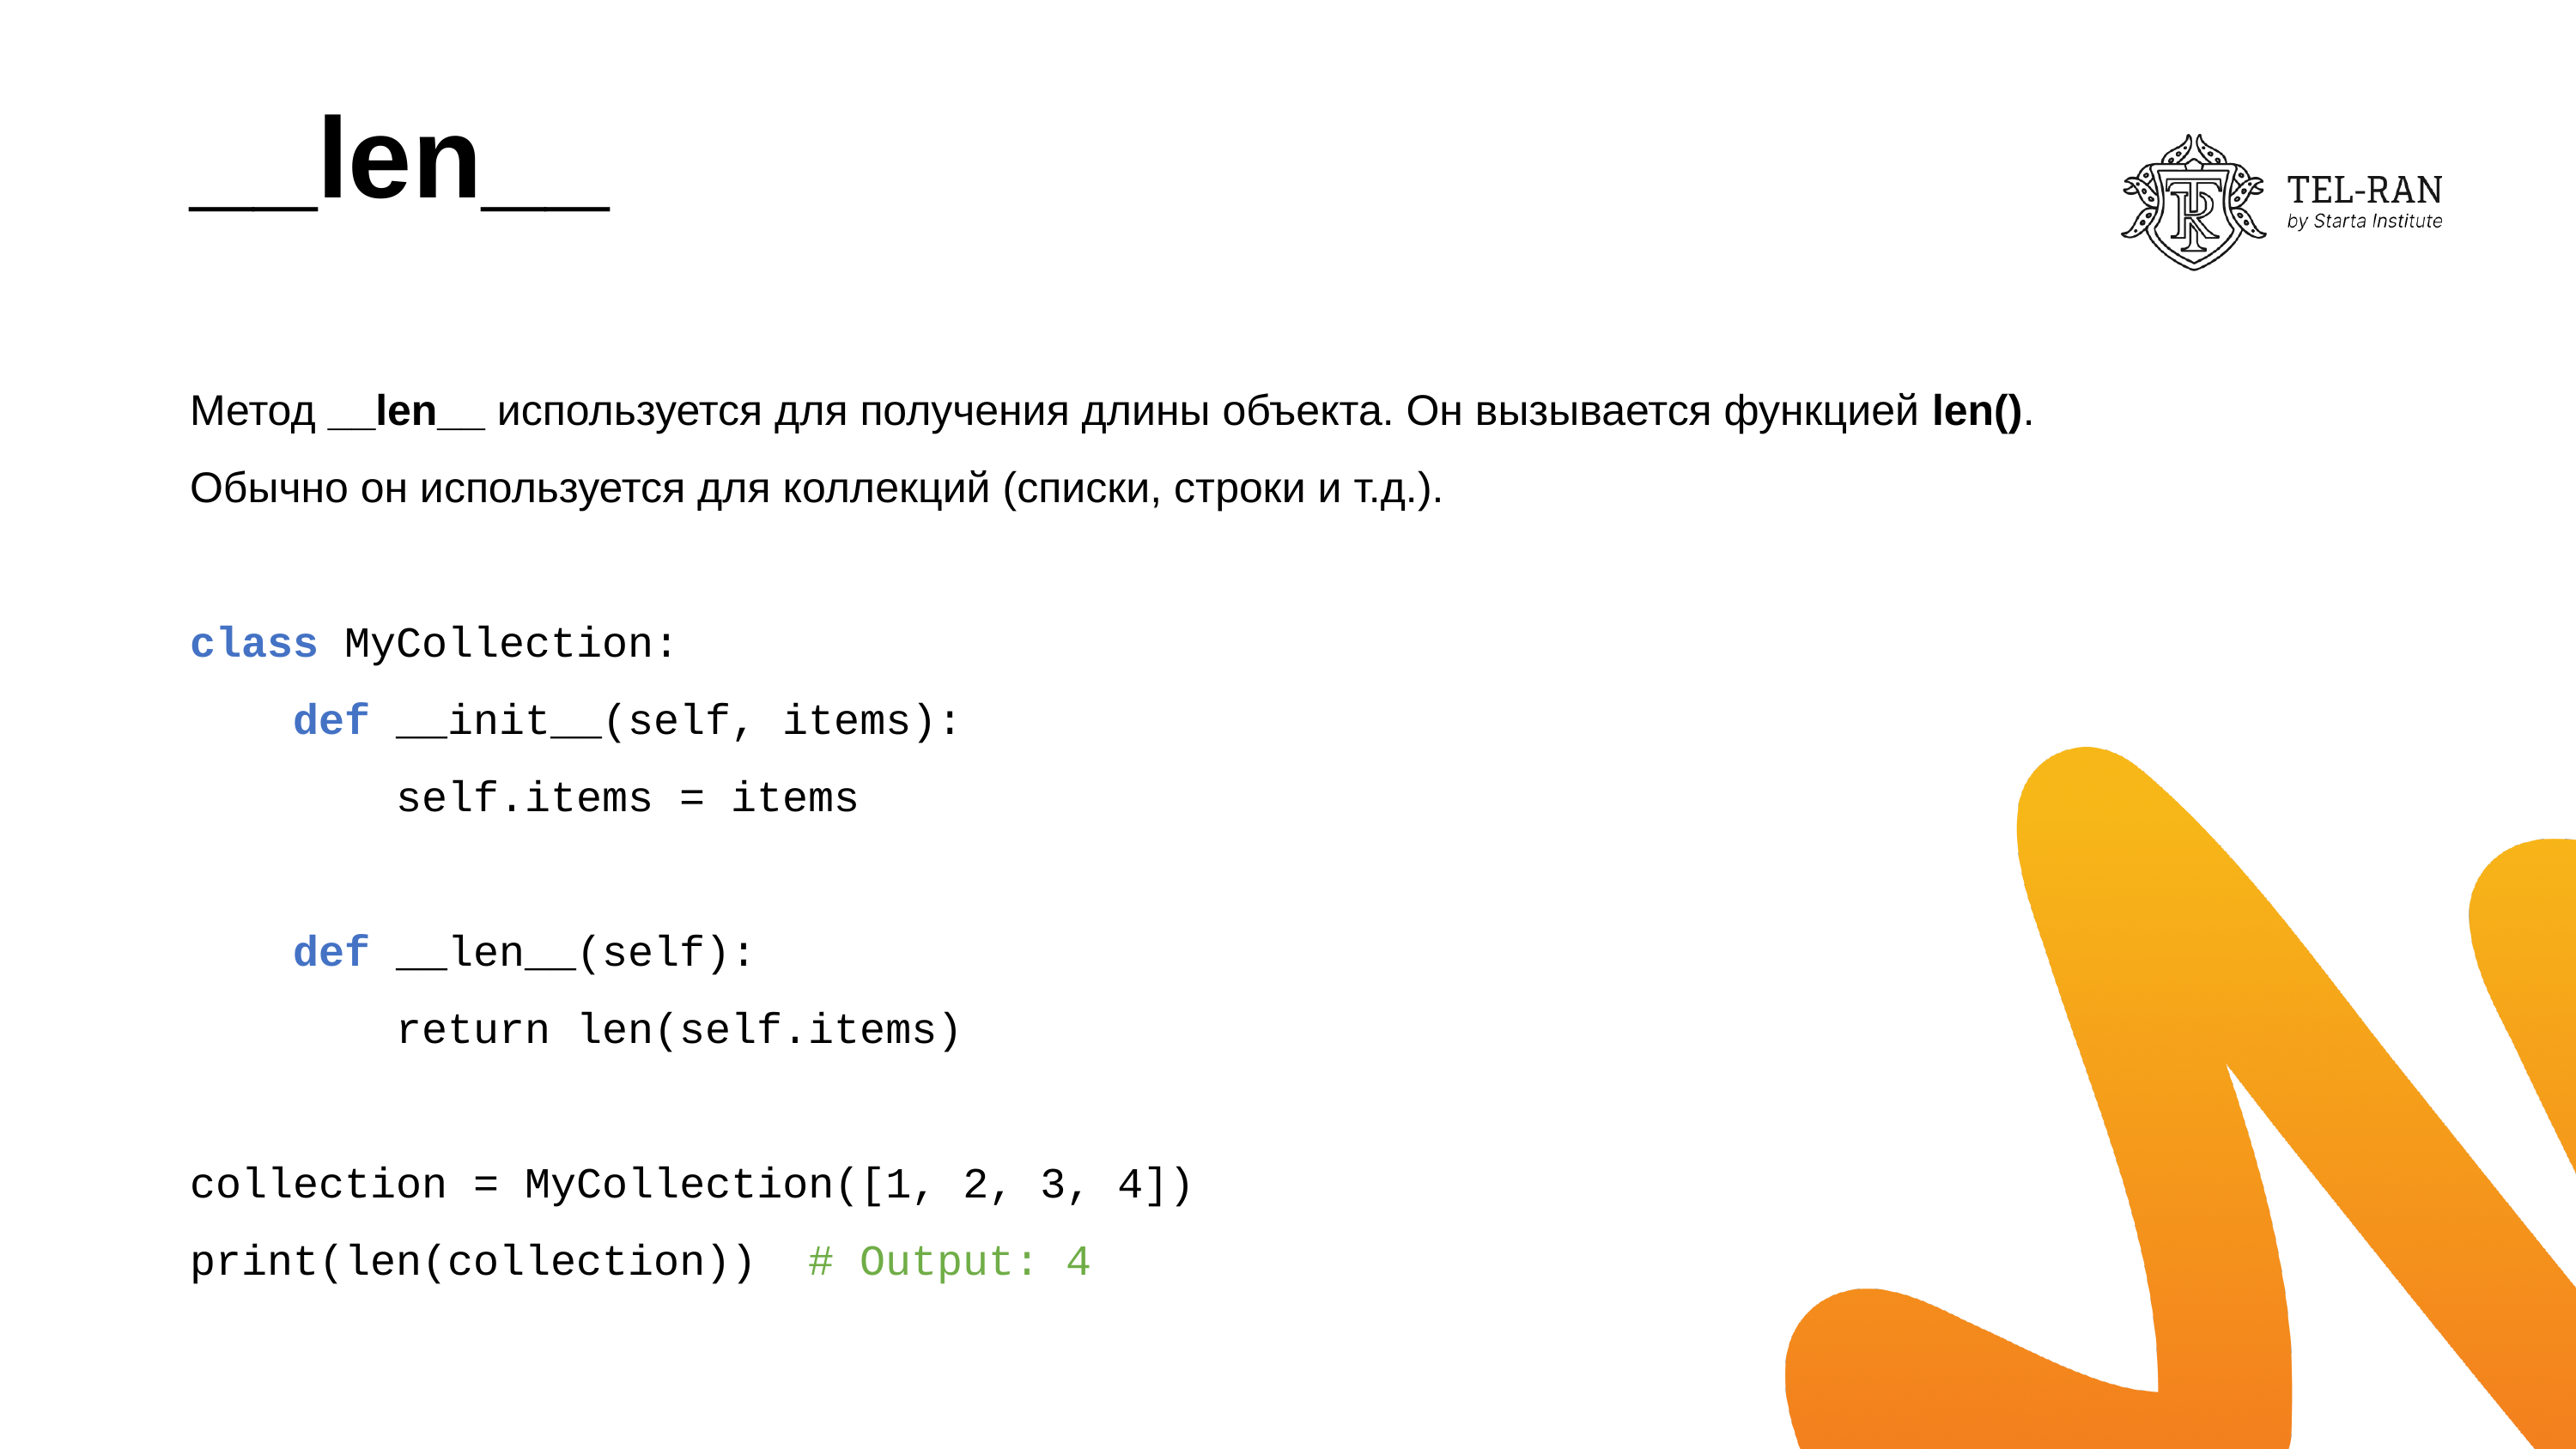

# __len__
Метод __len__ используется для получения длины объекта. Он вызывается функцией len().
Обычно он используется для коллекций (списки, строки и т.д.).

class MyCollection:
    def __init__(self, items):
        self.items = items

    def __len__(self):
        return len(self.items)

collection = MyCollection([1, 2, 3, 4])
print(len(collection))  # Output: 4